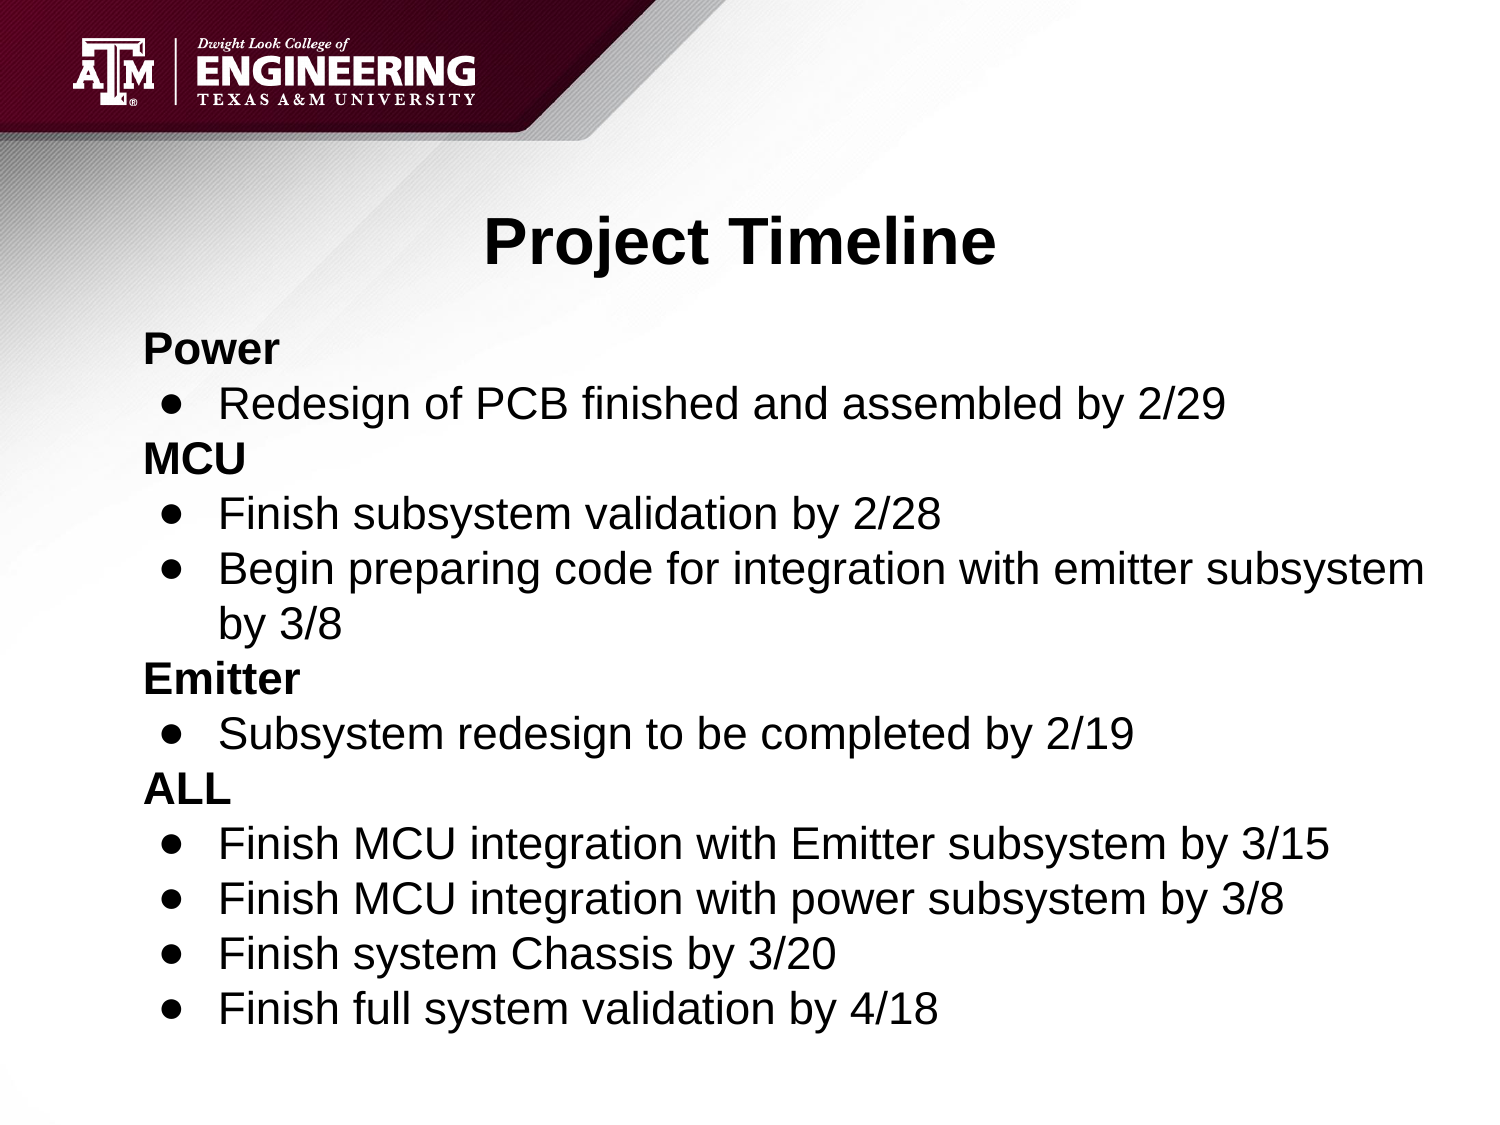

# Project Timeline
Power
Redesign of PCB finished and assembled by 2/29
MCU
Finish subsystem validation by 2/28
Begin preparing code for integration with emitter subsystem by 3/8
Emitter
Subsystem redesign to be completed by 2/19
ALL
Finish MCU integration with Emitter subsystem by 3/15
Finish MCU integration with power subsystem by 3/8
Finish system Chassis by 3/20
Finish full system validation by 4/18